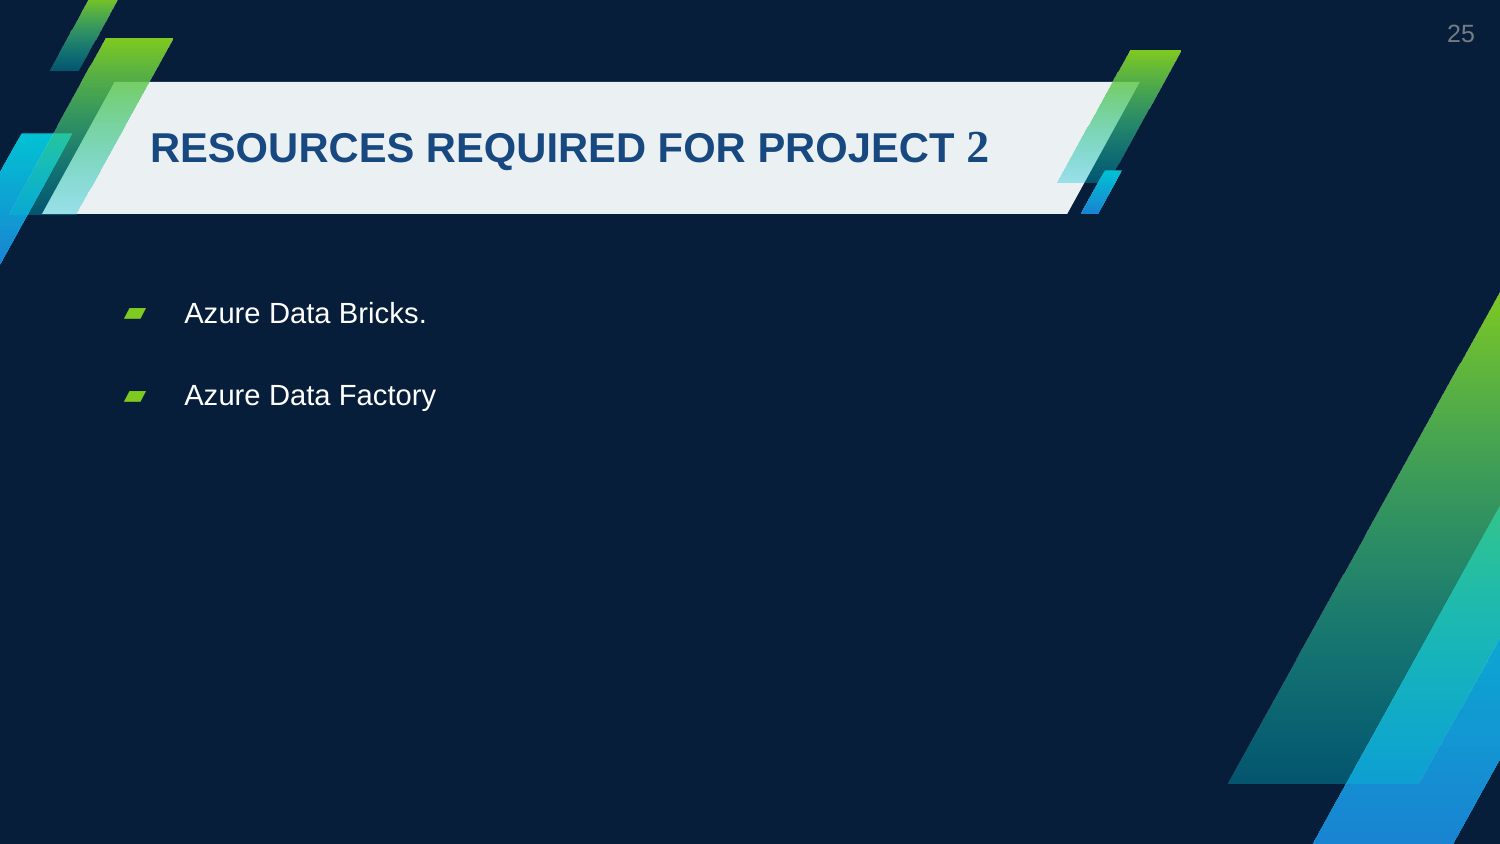

25
# RESOURCES REQUIRED FOR PROJECT 2
Azure Data Bricks.
Azure Data Factory